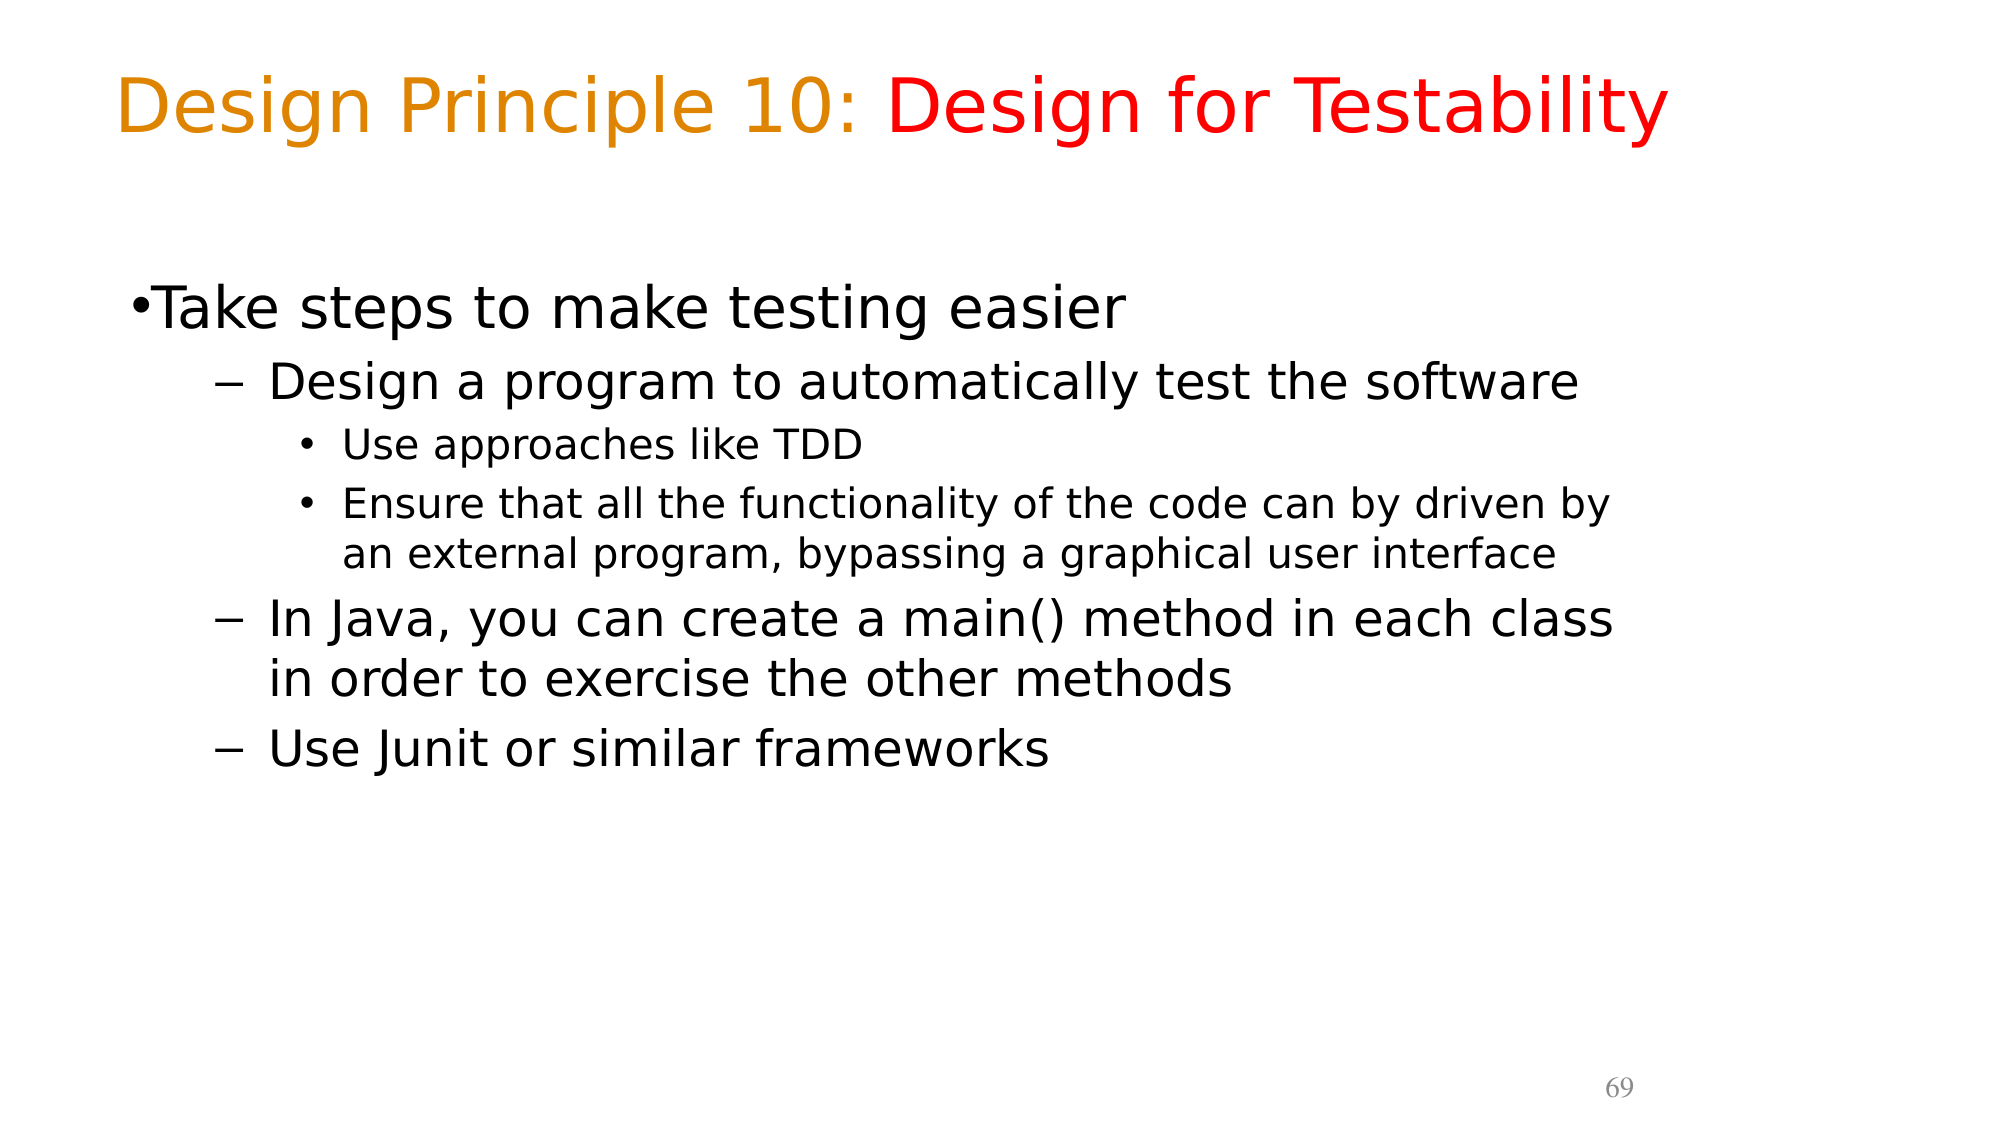

# Design Principle 10: Design for Testability
Take steps to make testing easier
Design a program to automatically test the software
Use approaches like TDD
Ensure that all the functionality of the code can by driven by an external program, bypassing a graphical user interface
In Java, you can create a main() method in each class in order to exercise the other methods
Use Junit or similar frameworks
69